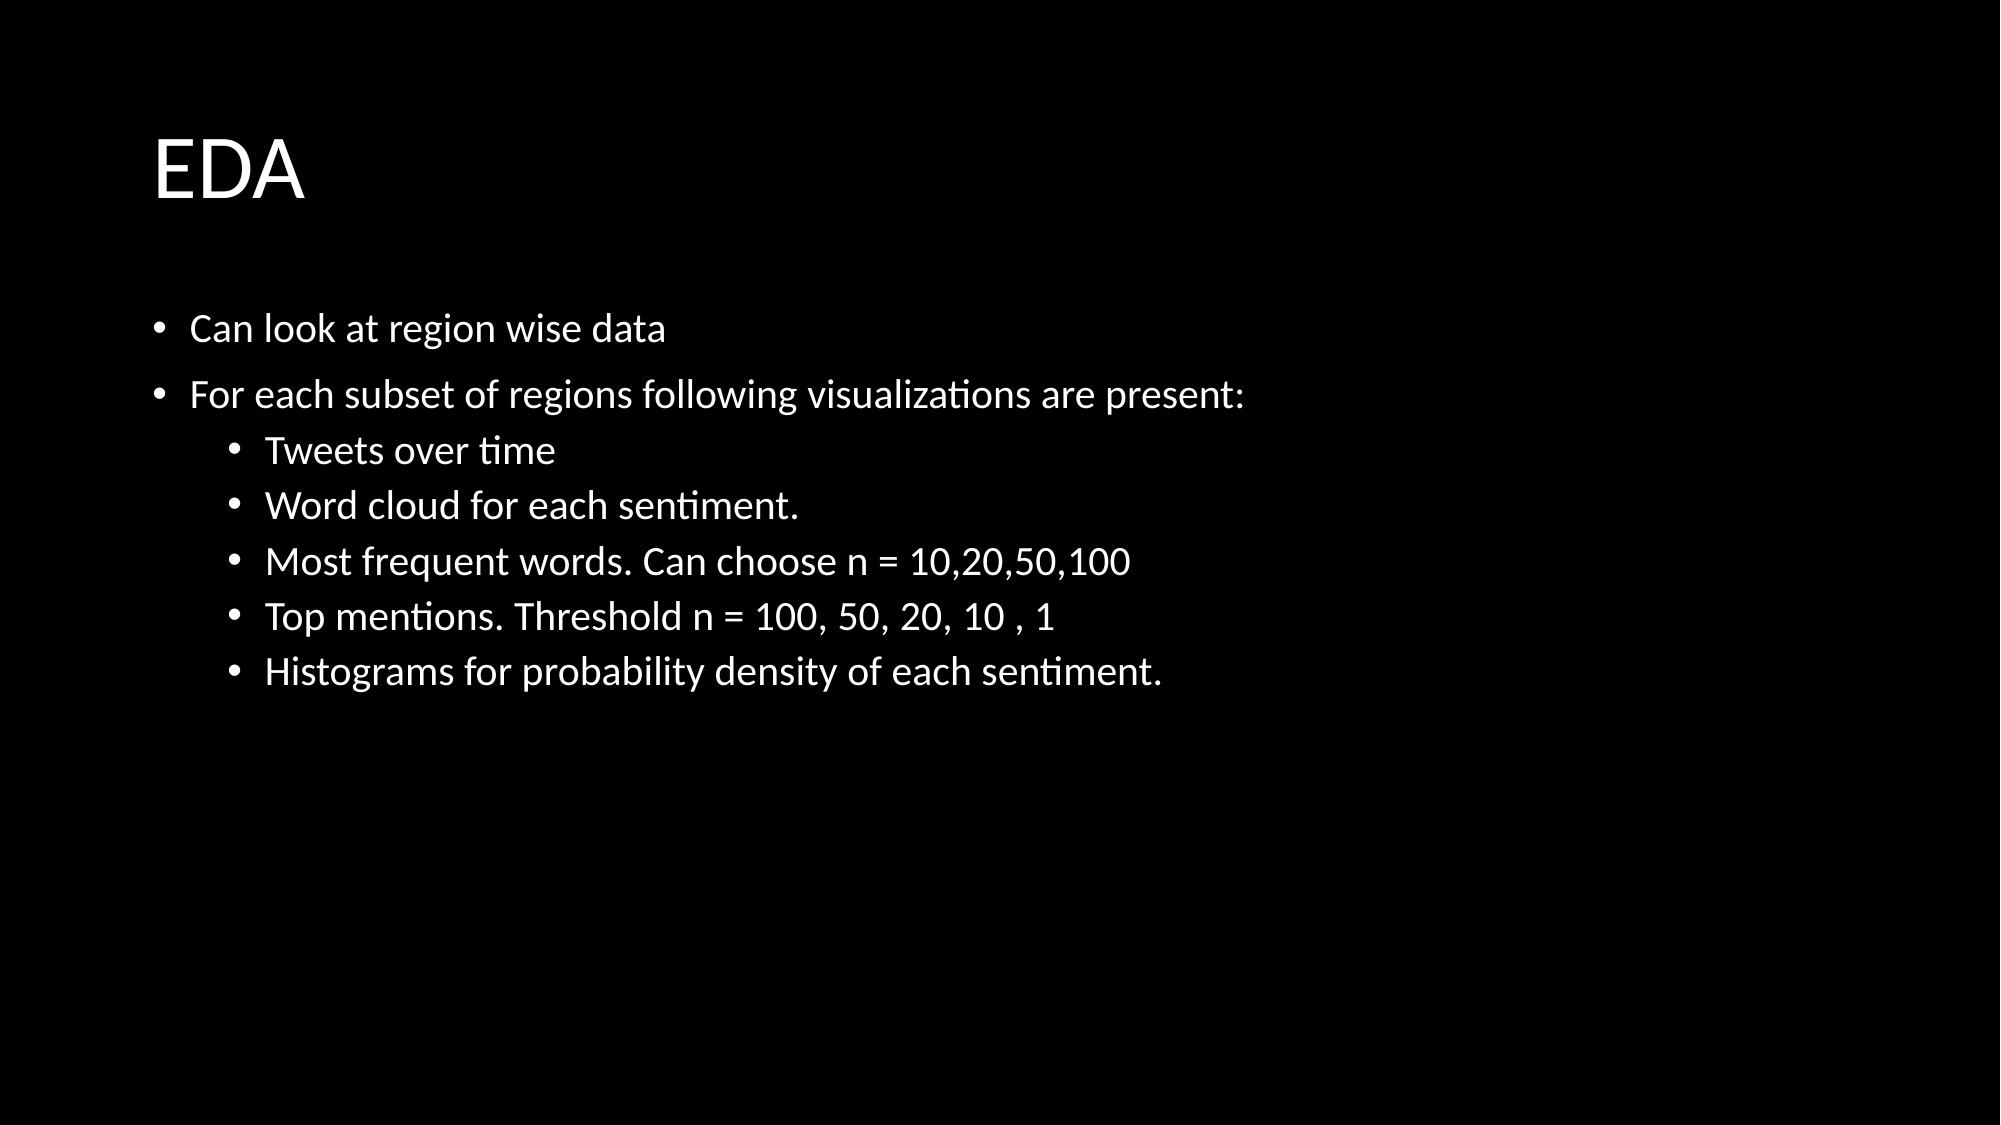

# EDA
Can look at region wise data
For each subset of regions following visualizations are present:
Tweets over time
Word cloud for each sentiment.
Most frequent words. Can choose n = 10,20,50,100
Top mentions. Threshold n = 100, 50, 20, 10 , 1
Histograms for probability density of each sentiment.